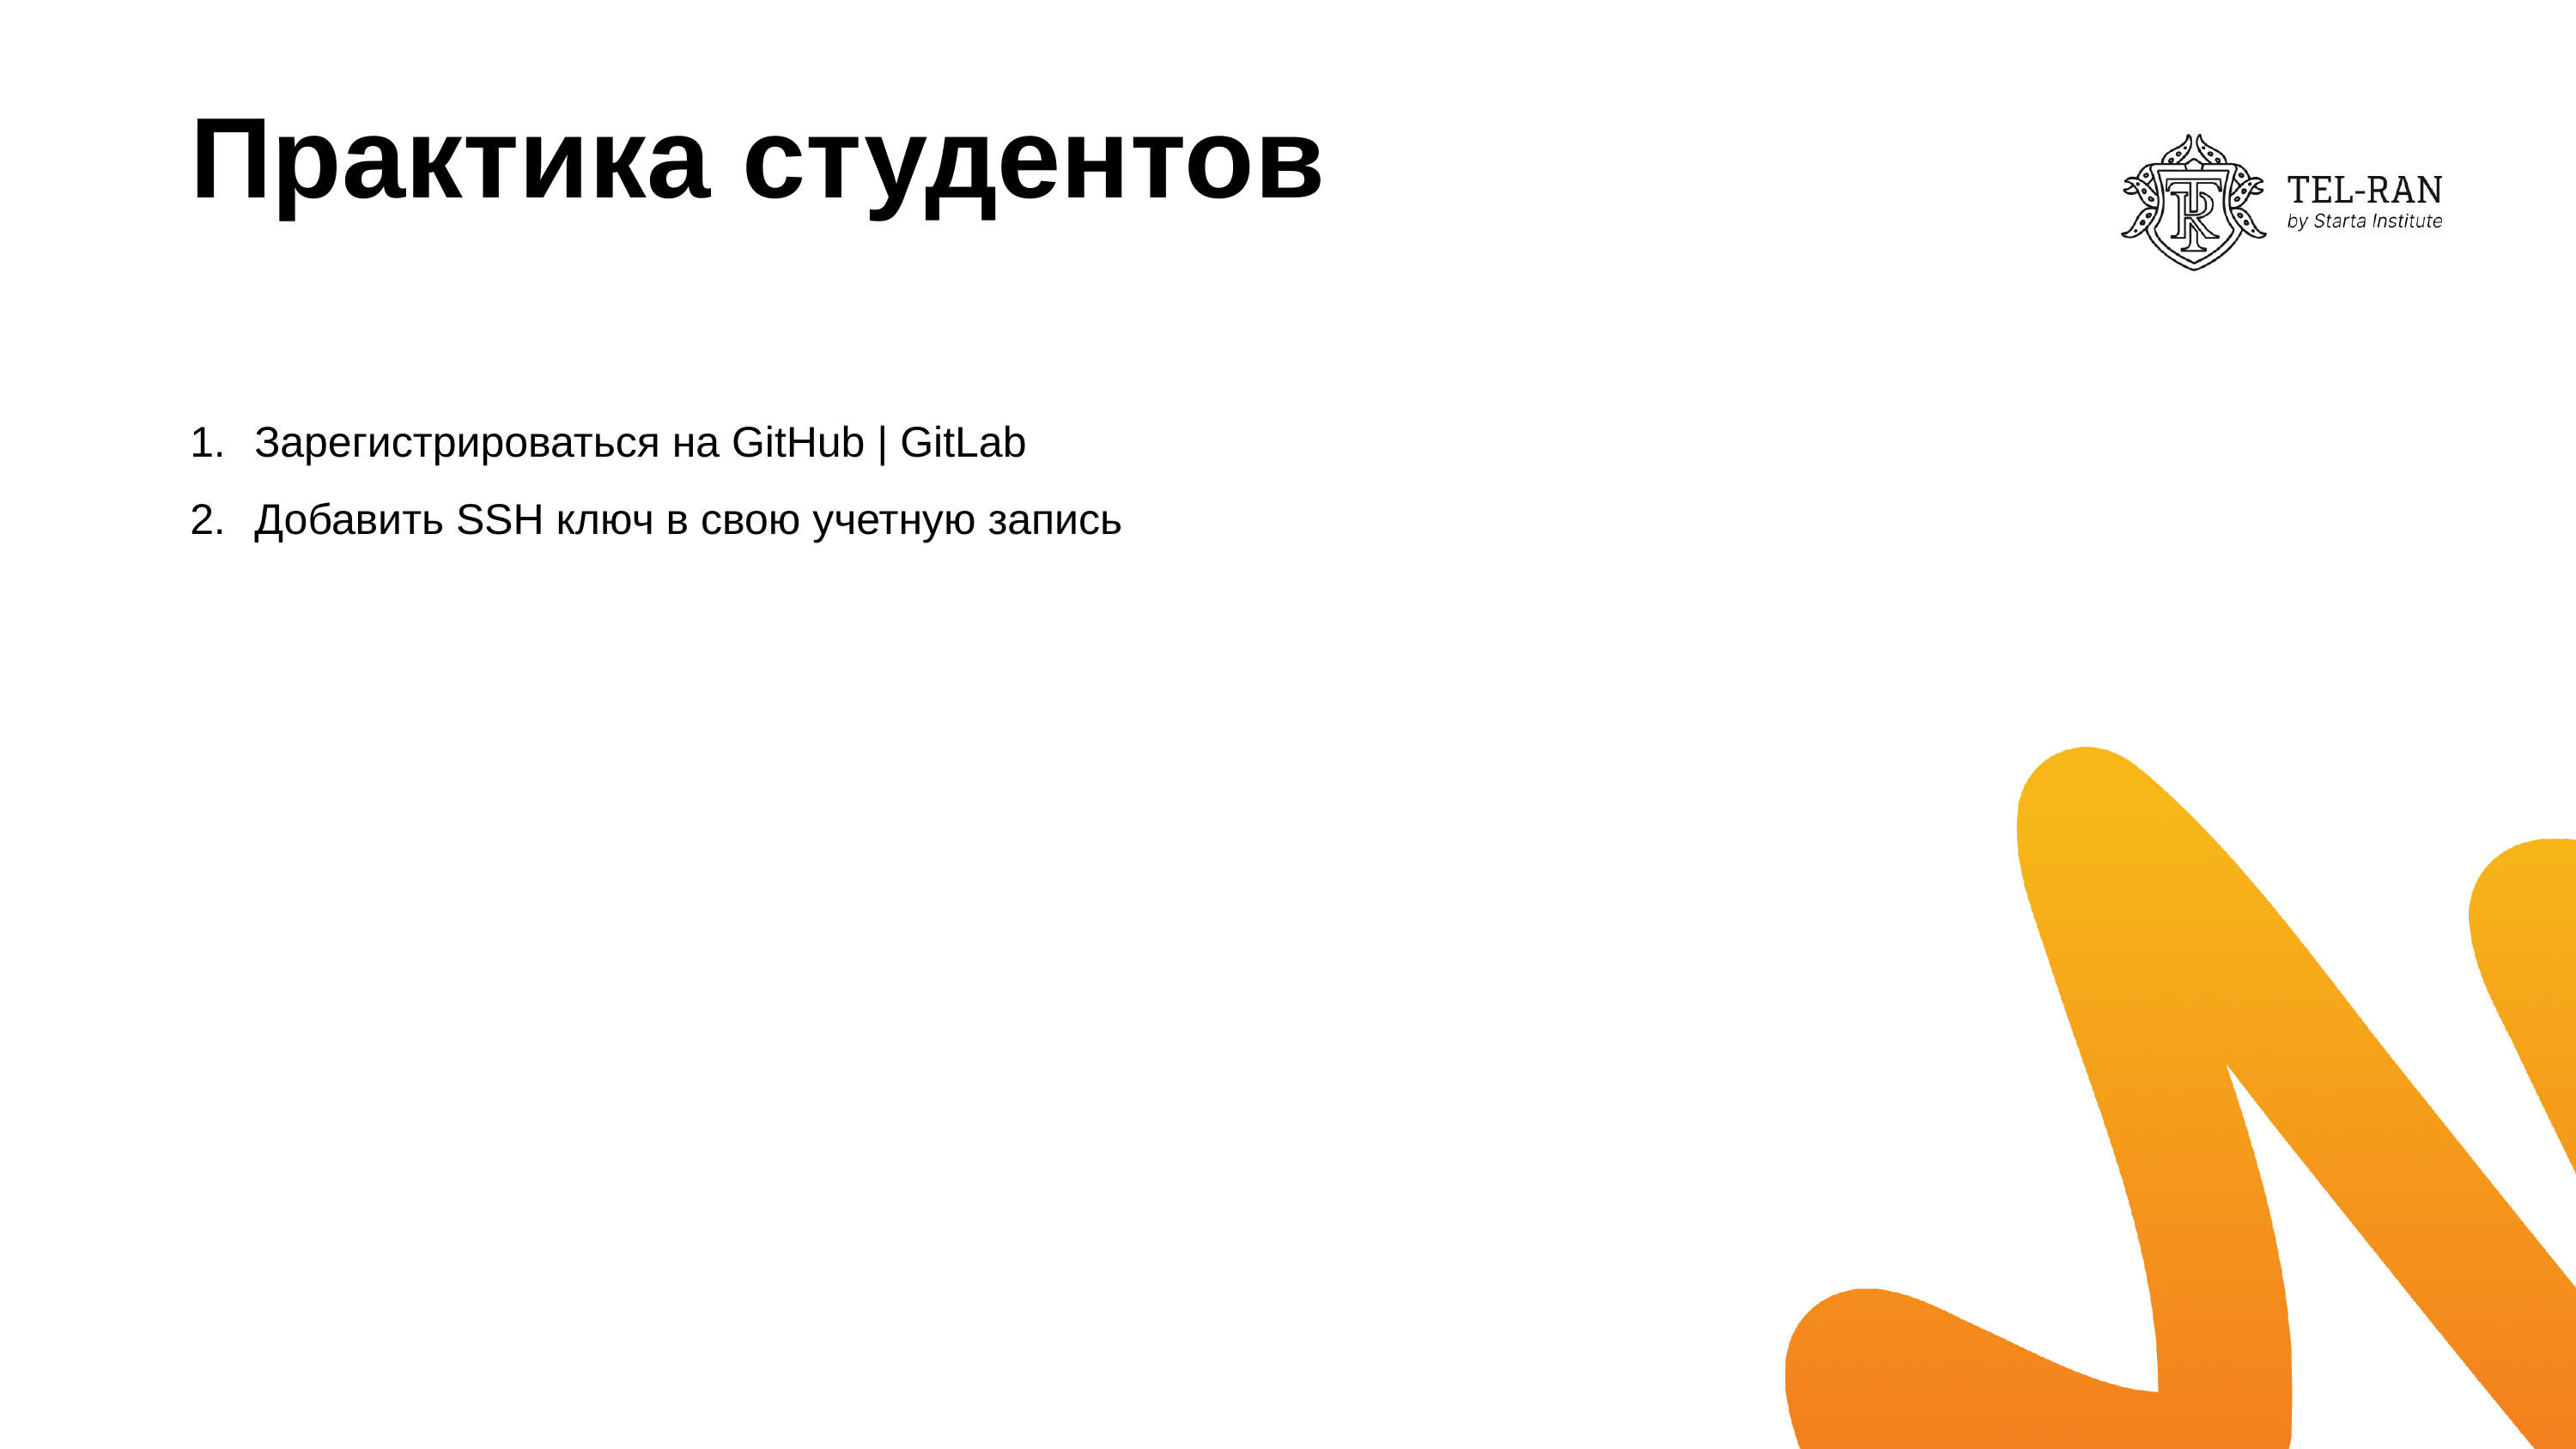

# Практика студентов
Зарегистрироваться на GitHub | GitLab
Добавить SSH ключ в свою учетную запись